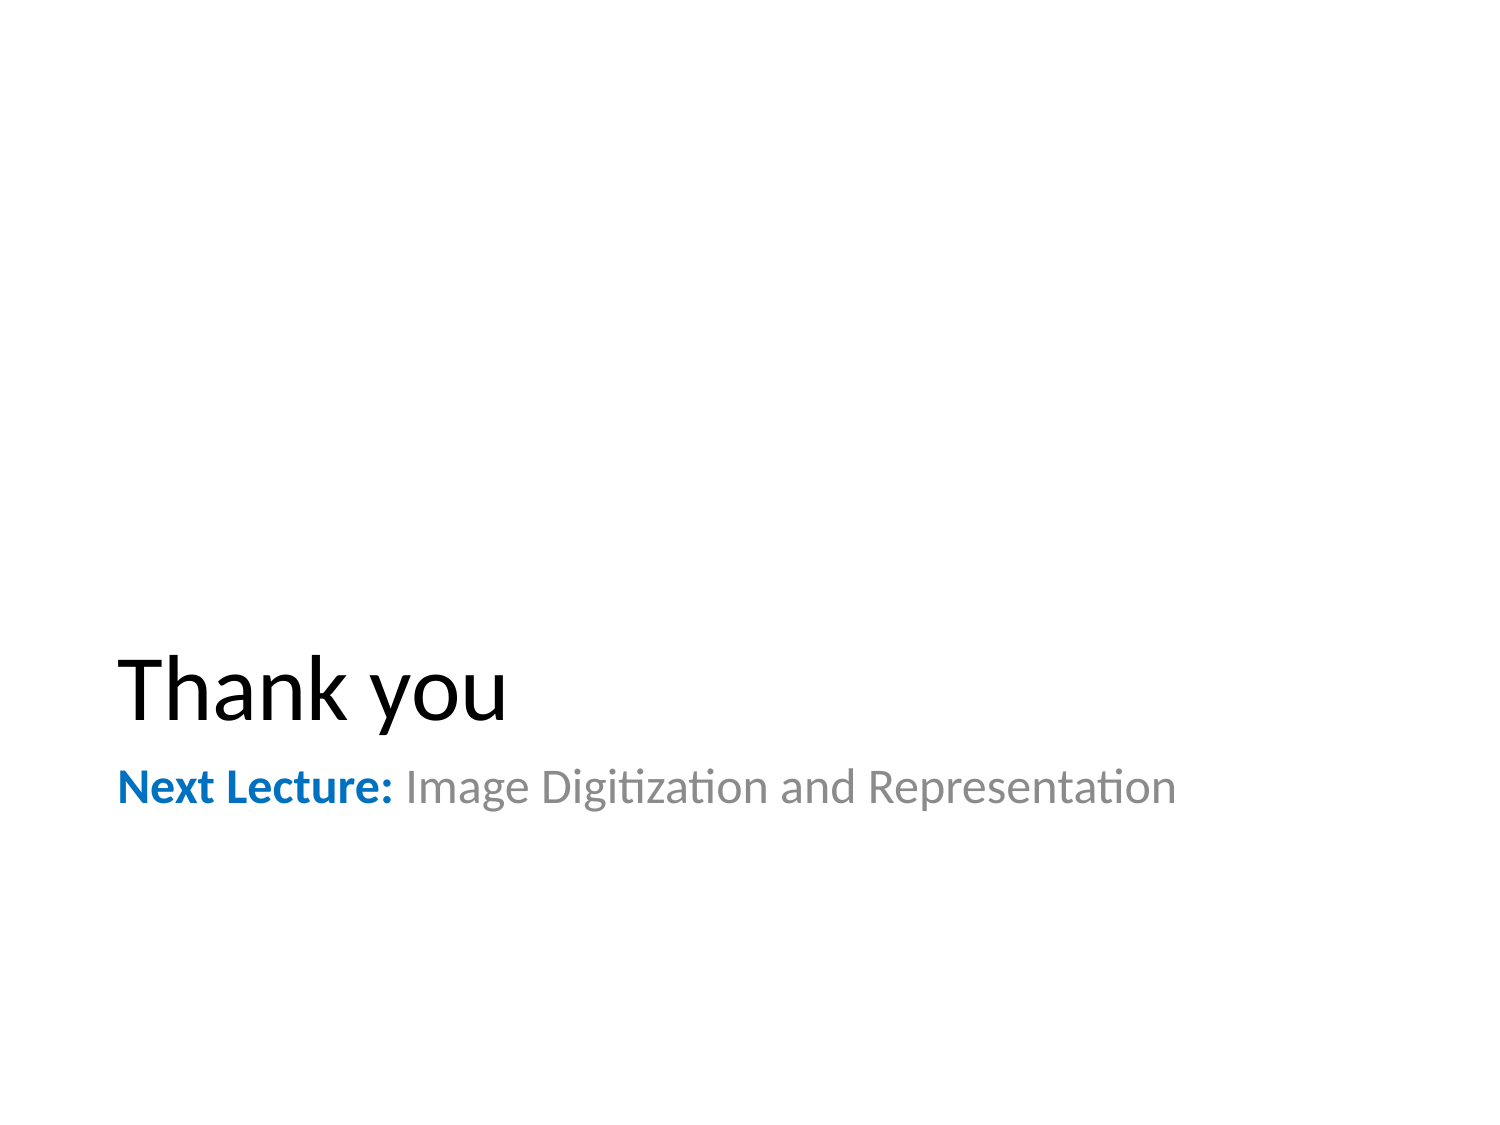

# Thank you
Next Lecture: Image Digitization and Representation